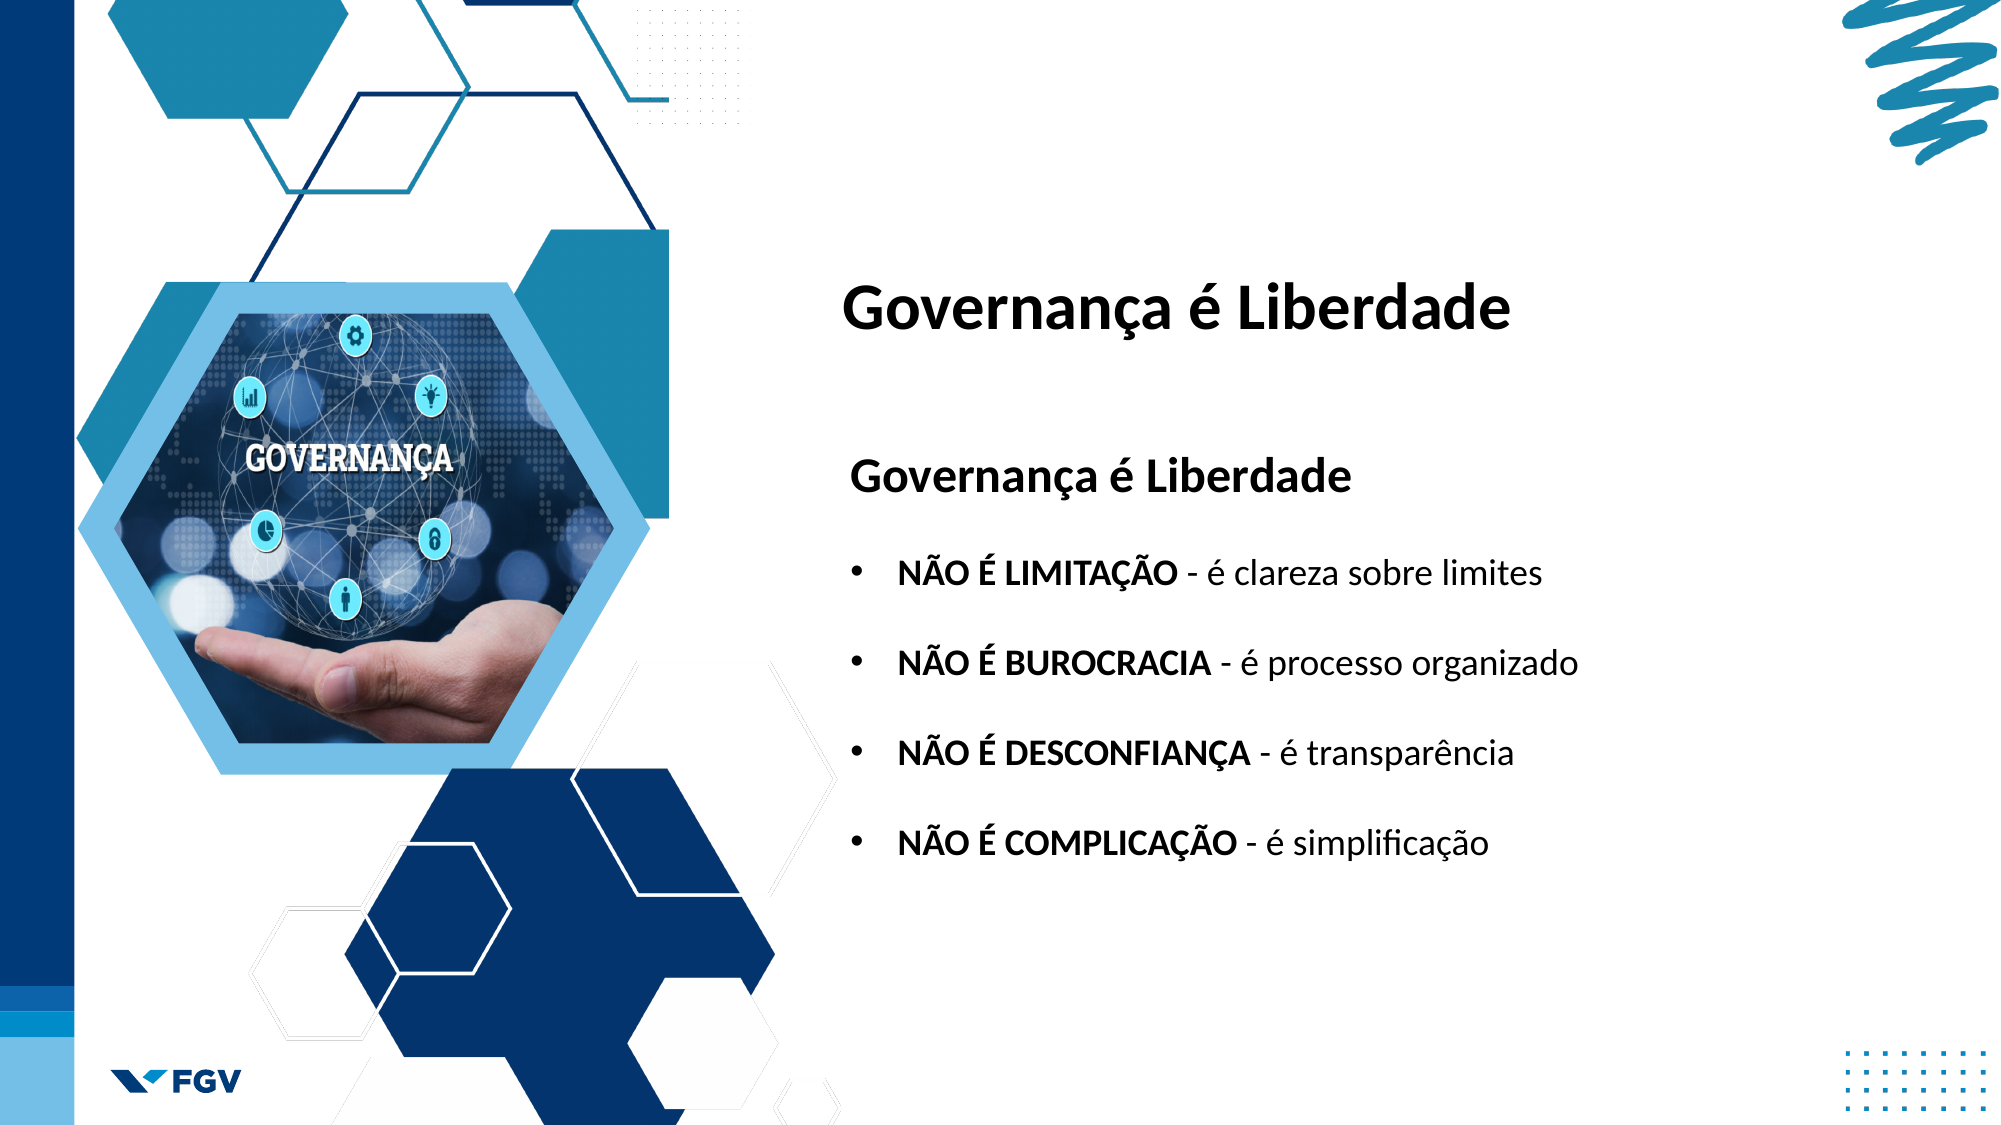

Governança é Liberdade

Governança é Liberdade
NÃO É LIMITAÇÃO - é clareza sobre limites
NÃO É BUROCRACIA - é processo organizado
NÃO É DESCONFIANÇA - é transparência
NÃO É COMPLICAÇÃO - é simplificação